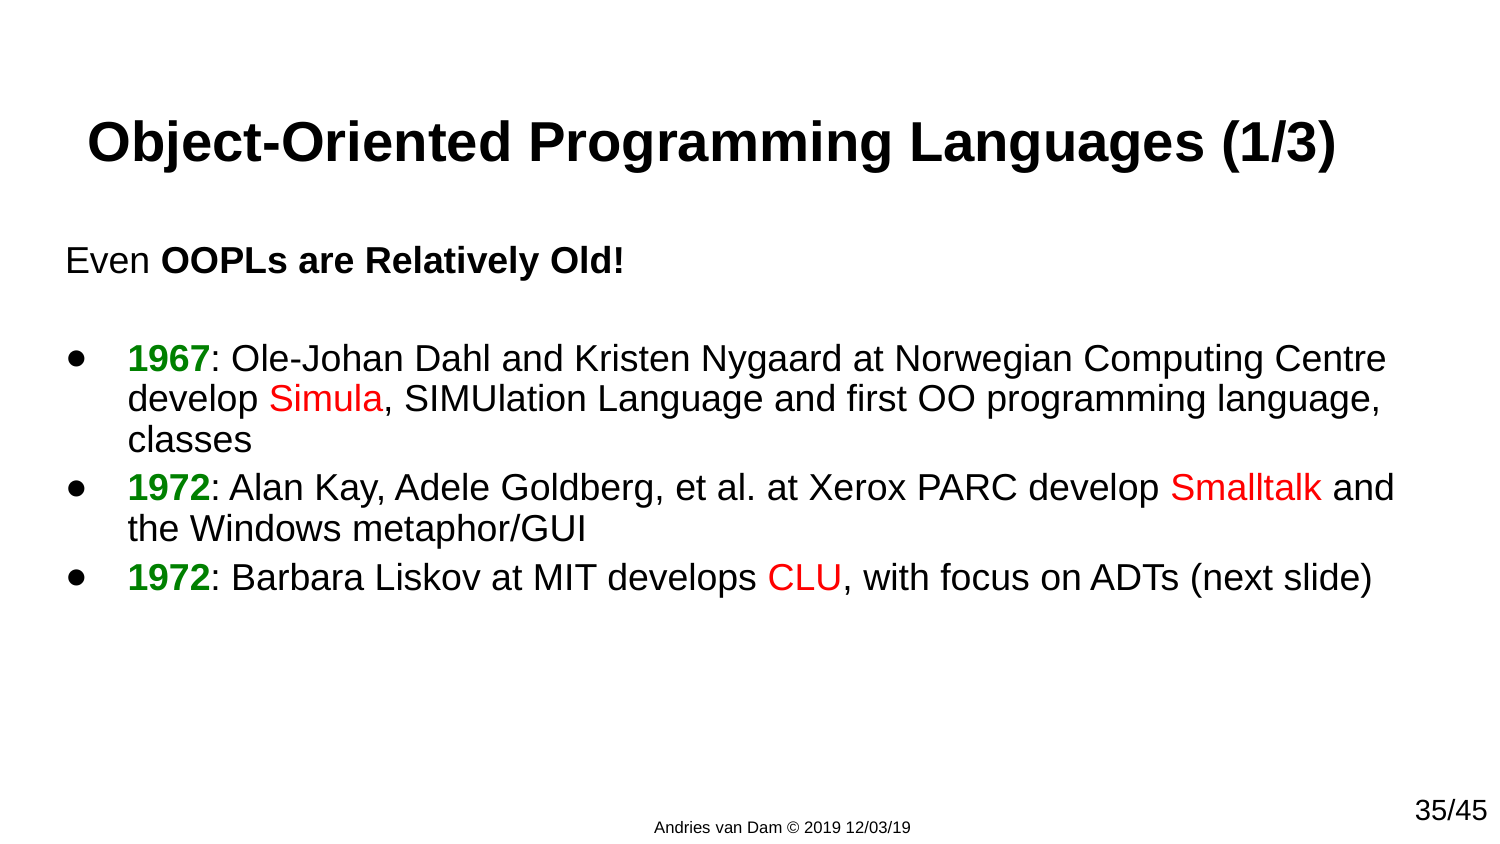

# Object-Oriented Programming Languages (1/3)
Even OOPLs are Relatively Old!

1967: Ole-Johan Dahl and Kristen Nygaard at Norwegian Computing Centre develop Simula, SIMUlation Language and first OO programming language, classes
1972: Alan Kay, Adele Goldberg, et al. at Xerox PARC develop Smalltalk and the Windows metaphor/GUI
1972: Barbara Liskov at MIT develops CLU, with focus on ADTs (next slide)